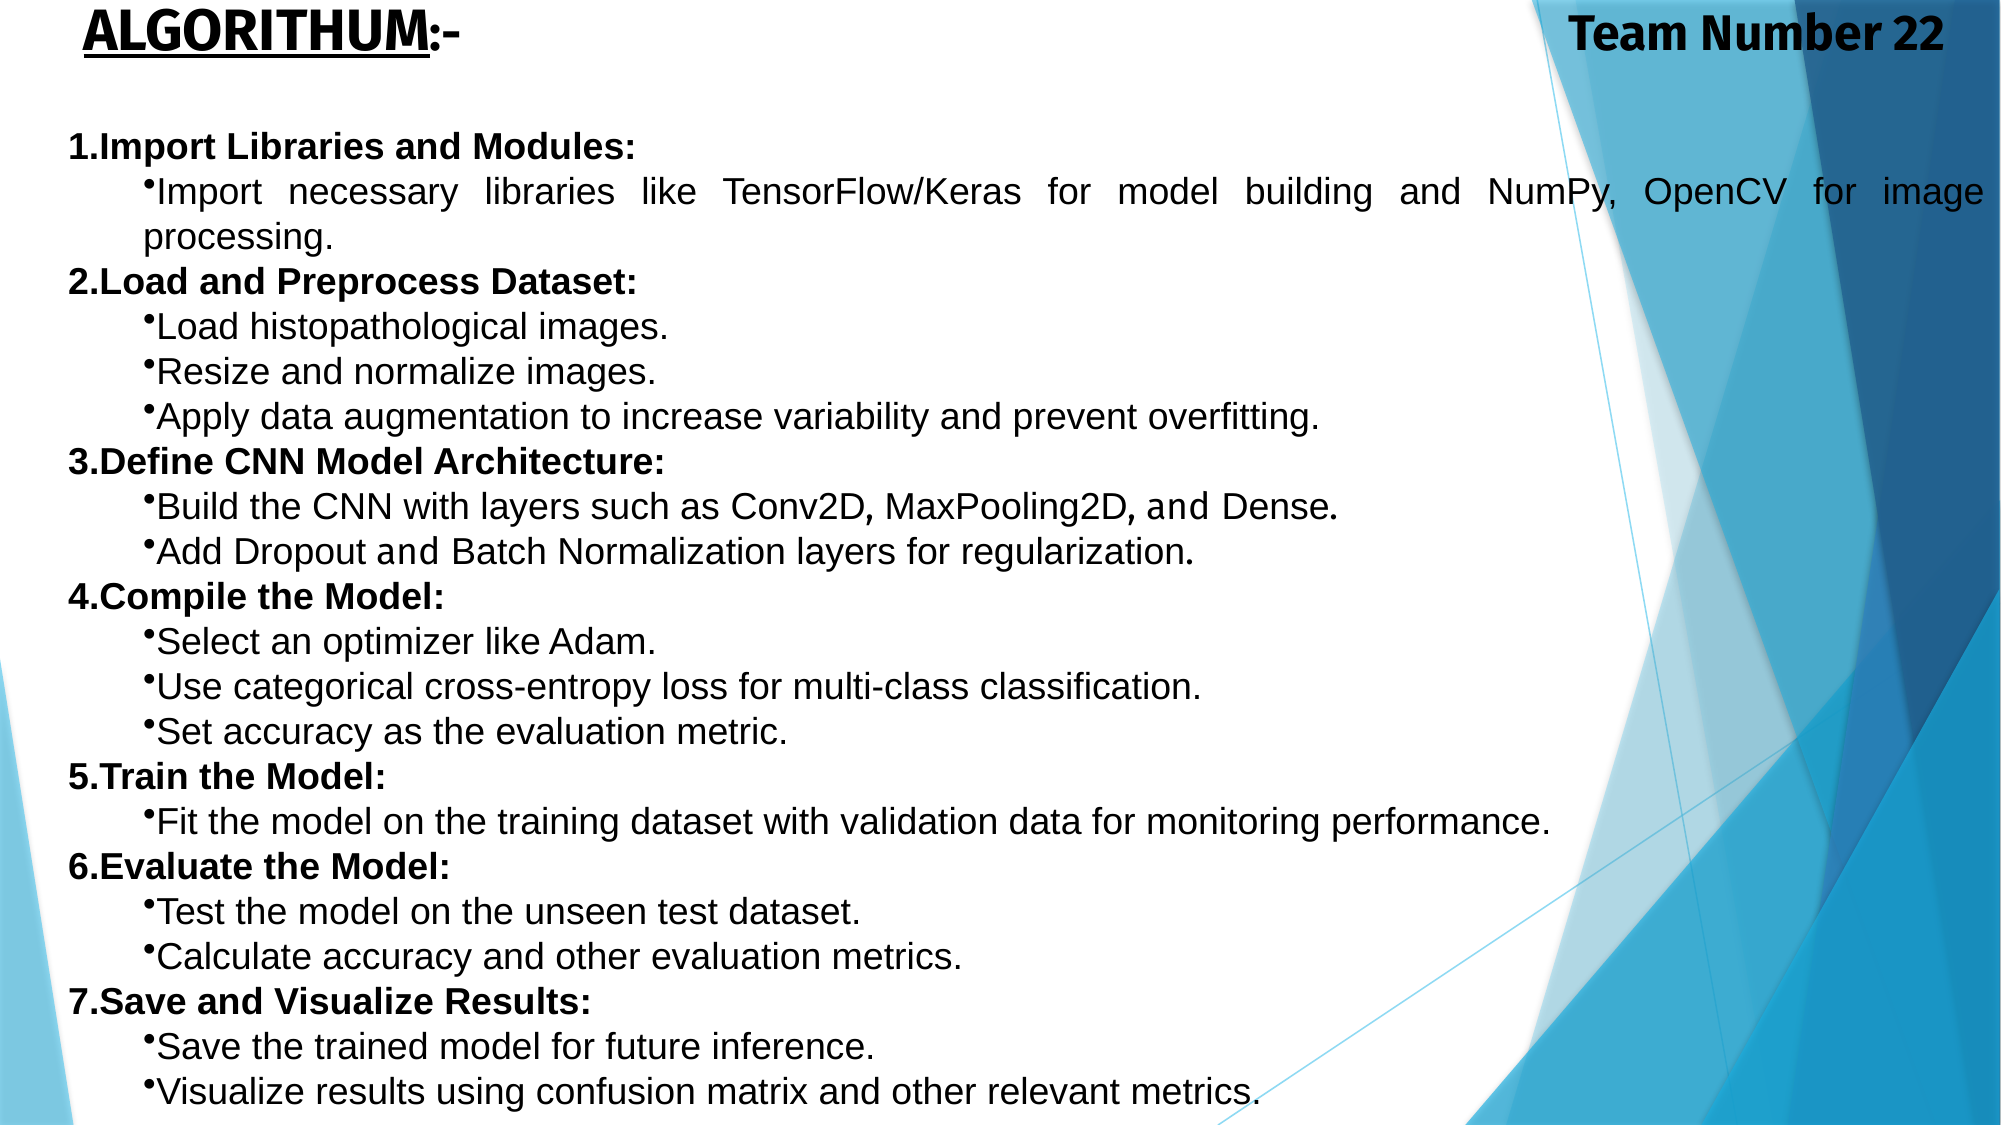

ALGORITHUM:-  								Team Number 22

1.Import Libraries and Modules:
Import necessary libraries like TensorFlow/Keras for model building and NumPy, OpenCV for image processing.
Load and Preprocess Dataset:
Load histopathological images.
Resize and normalize images.
Apply data augmentation to increase variability and prevent overfitting.
Define CNN Model Architecture:
Build the CNN with layers such as Conv2D, MaxPooling2D, and Dense.
Add Dropout and Batch Normalization layers for regularization.
Compile the Model:
Select an optimizer like Adam.
Use categorical cross-entropy loss for multi-class classification.
Set accuracy as the evaluation metric.
Train the Model:
Fit the model on the training dataset with validation data for monitoring performance.
Evaluate the Model:
Test the model on the unseen test dataset.
Calculate accuracy and other evaluation metrics.
Save and Visualize Results:
Save the trained model for future inference.
Visualize results using confusion matrix and other relevant metrics.